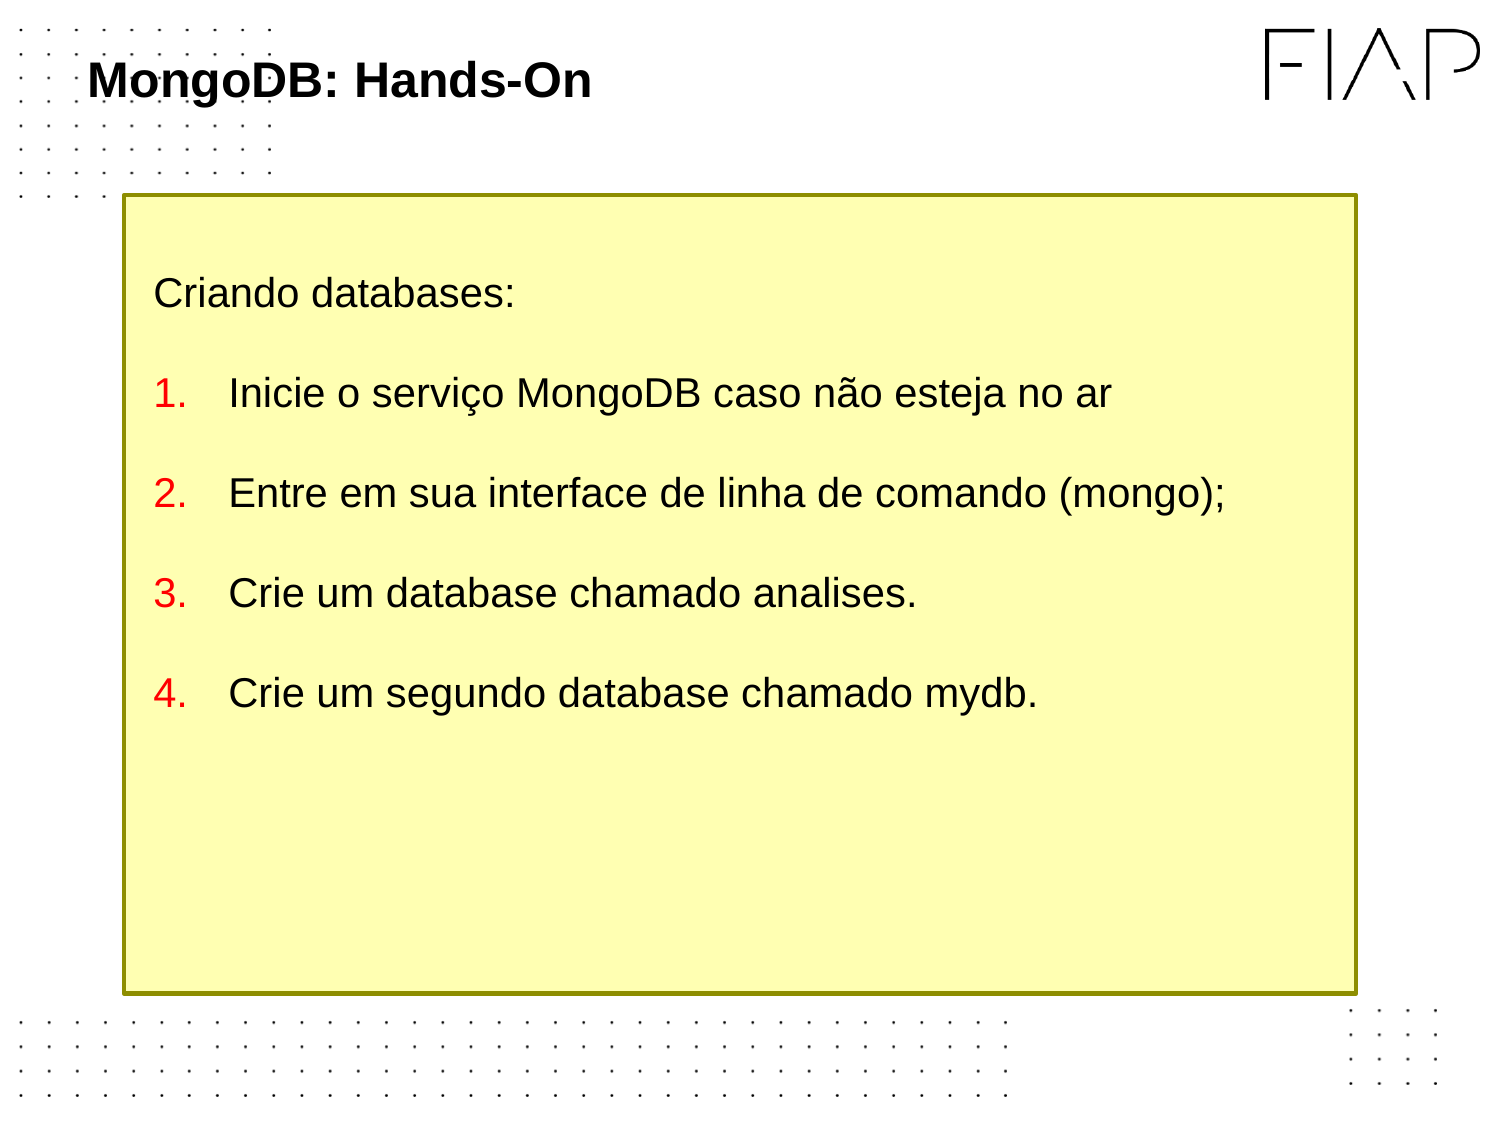

# MongoDB: Hands-On

Criando databases:

Inicie o serviço MongoDB caso não esteja no ar

Entre em sua interface de linha de comando (mongo);

Crie um database chamado analises.

Crie um segundo database chamado mydb.